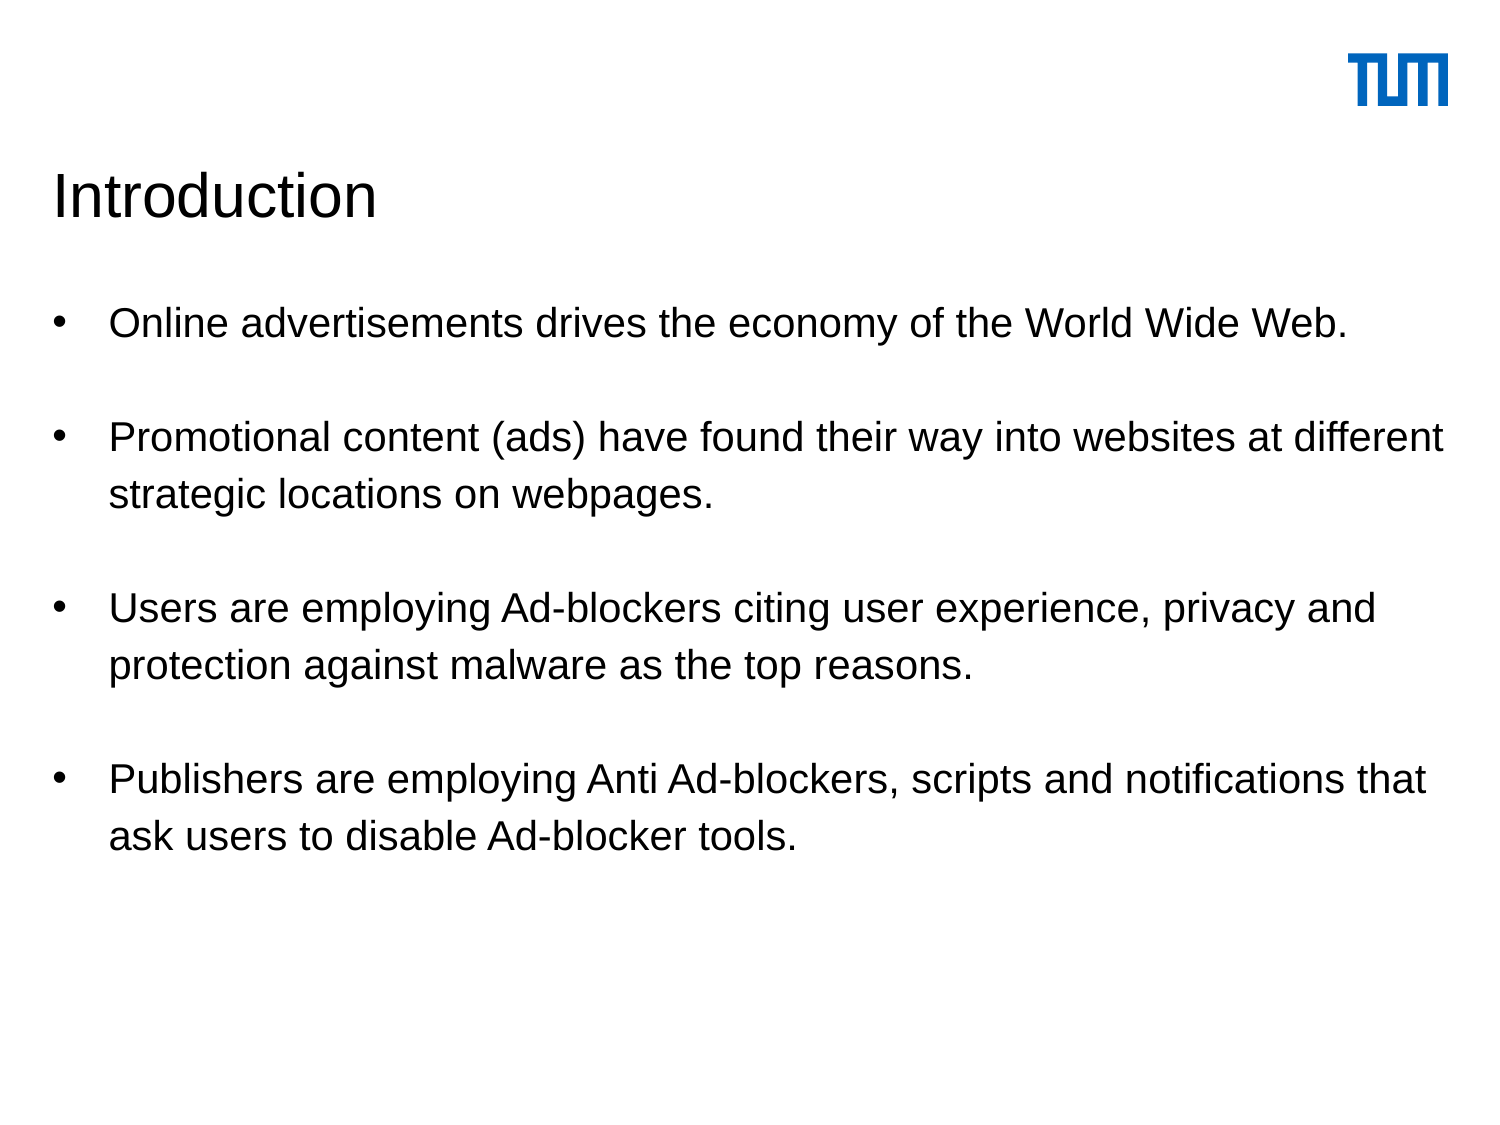

# Introduction
Online advertisements drives the economy of the World Wide Web.

Promotional content (ads) have found their way into websites at different strategic locations on webpages.

Users are employing Ad-blockers citing user experience, privacy and protection against malware as the top reasons.

Publishers are employing Anti Ad-blockers, scripts and notifications that ask users to disable Ad-blocker tools.